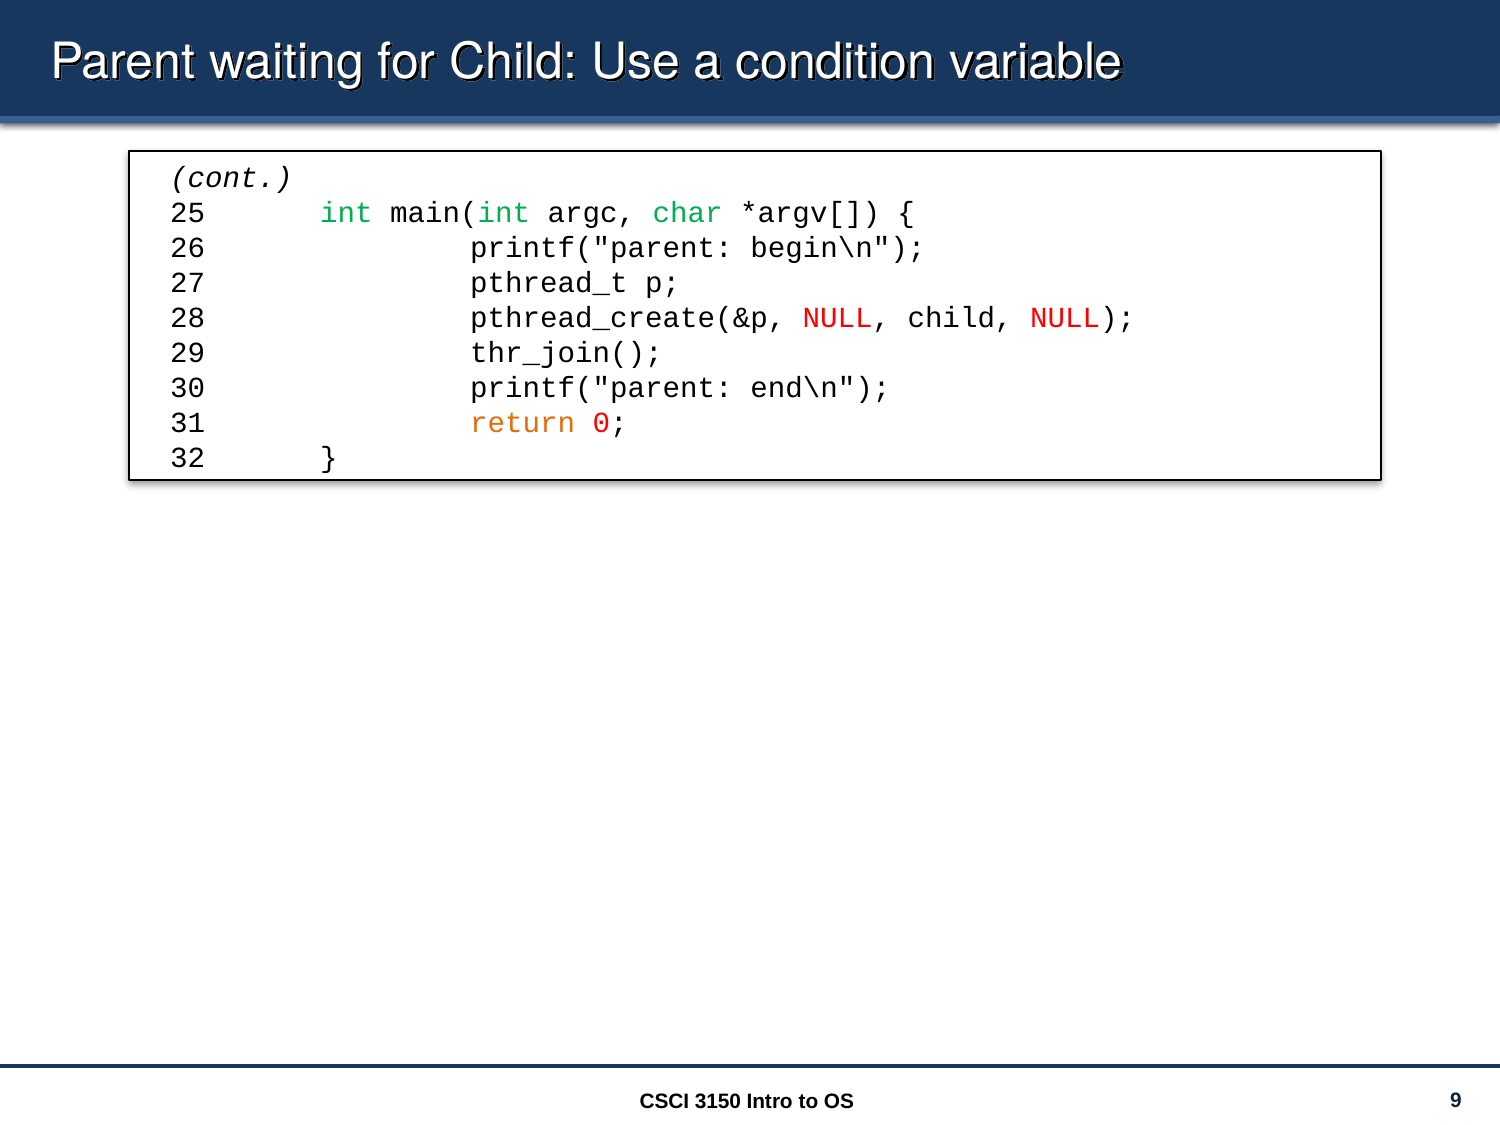

# Parent waiting for Child: Use a condition variable
(cont.)
25 	int main(int argc, char *argv[]) {
26 		printf("parent: begin\n");
27 		pthread_t p;
28 		pthread_create(&p, NULL, child, NULL);
29 		thr_join();
30 		printf("parent: end\n");
31 		return 0;
32 	}
CSCI 3150 Intro to OS
9